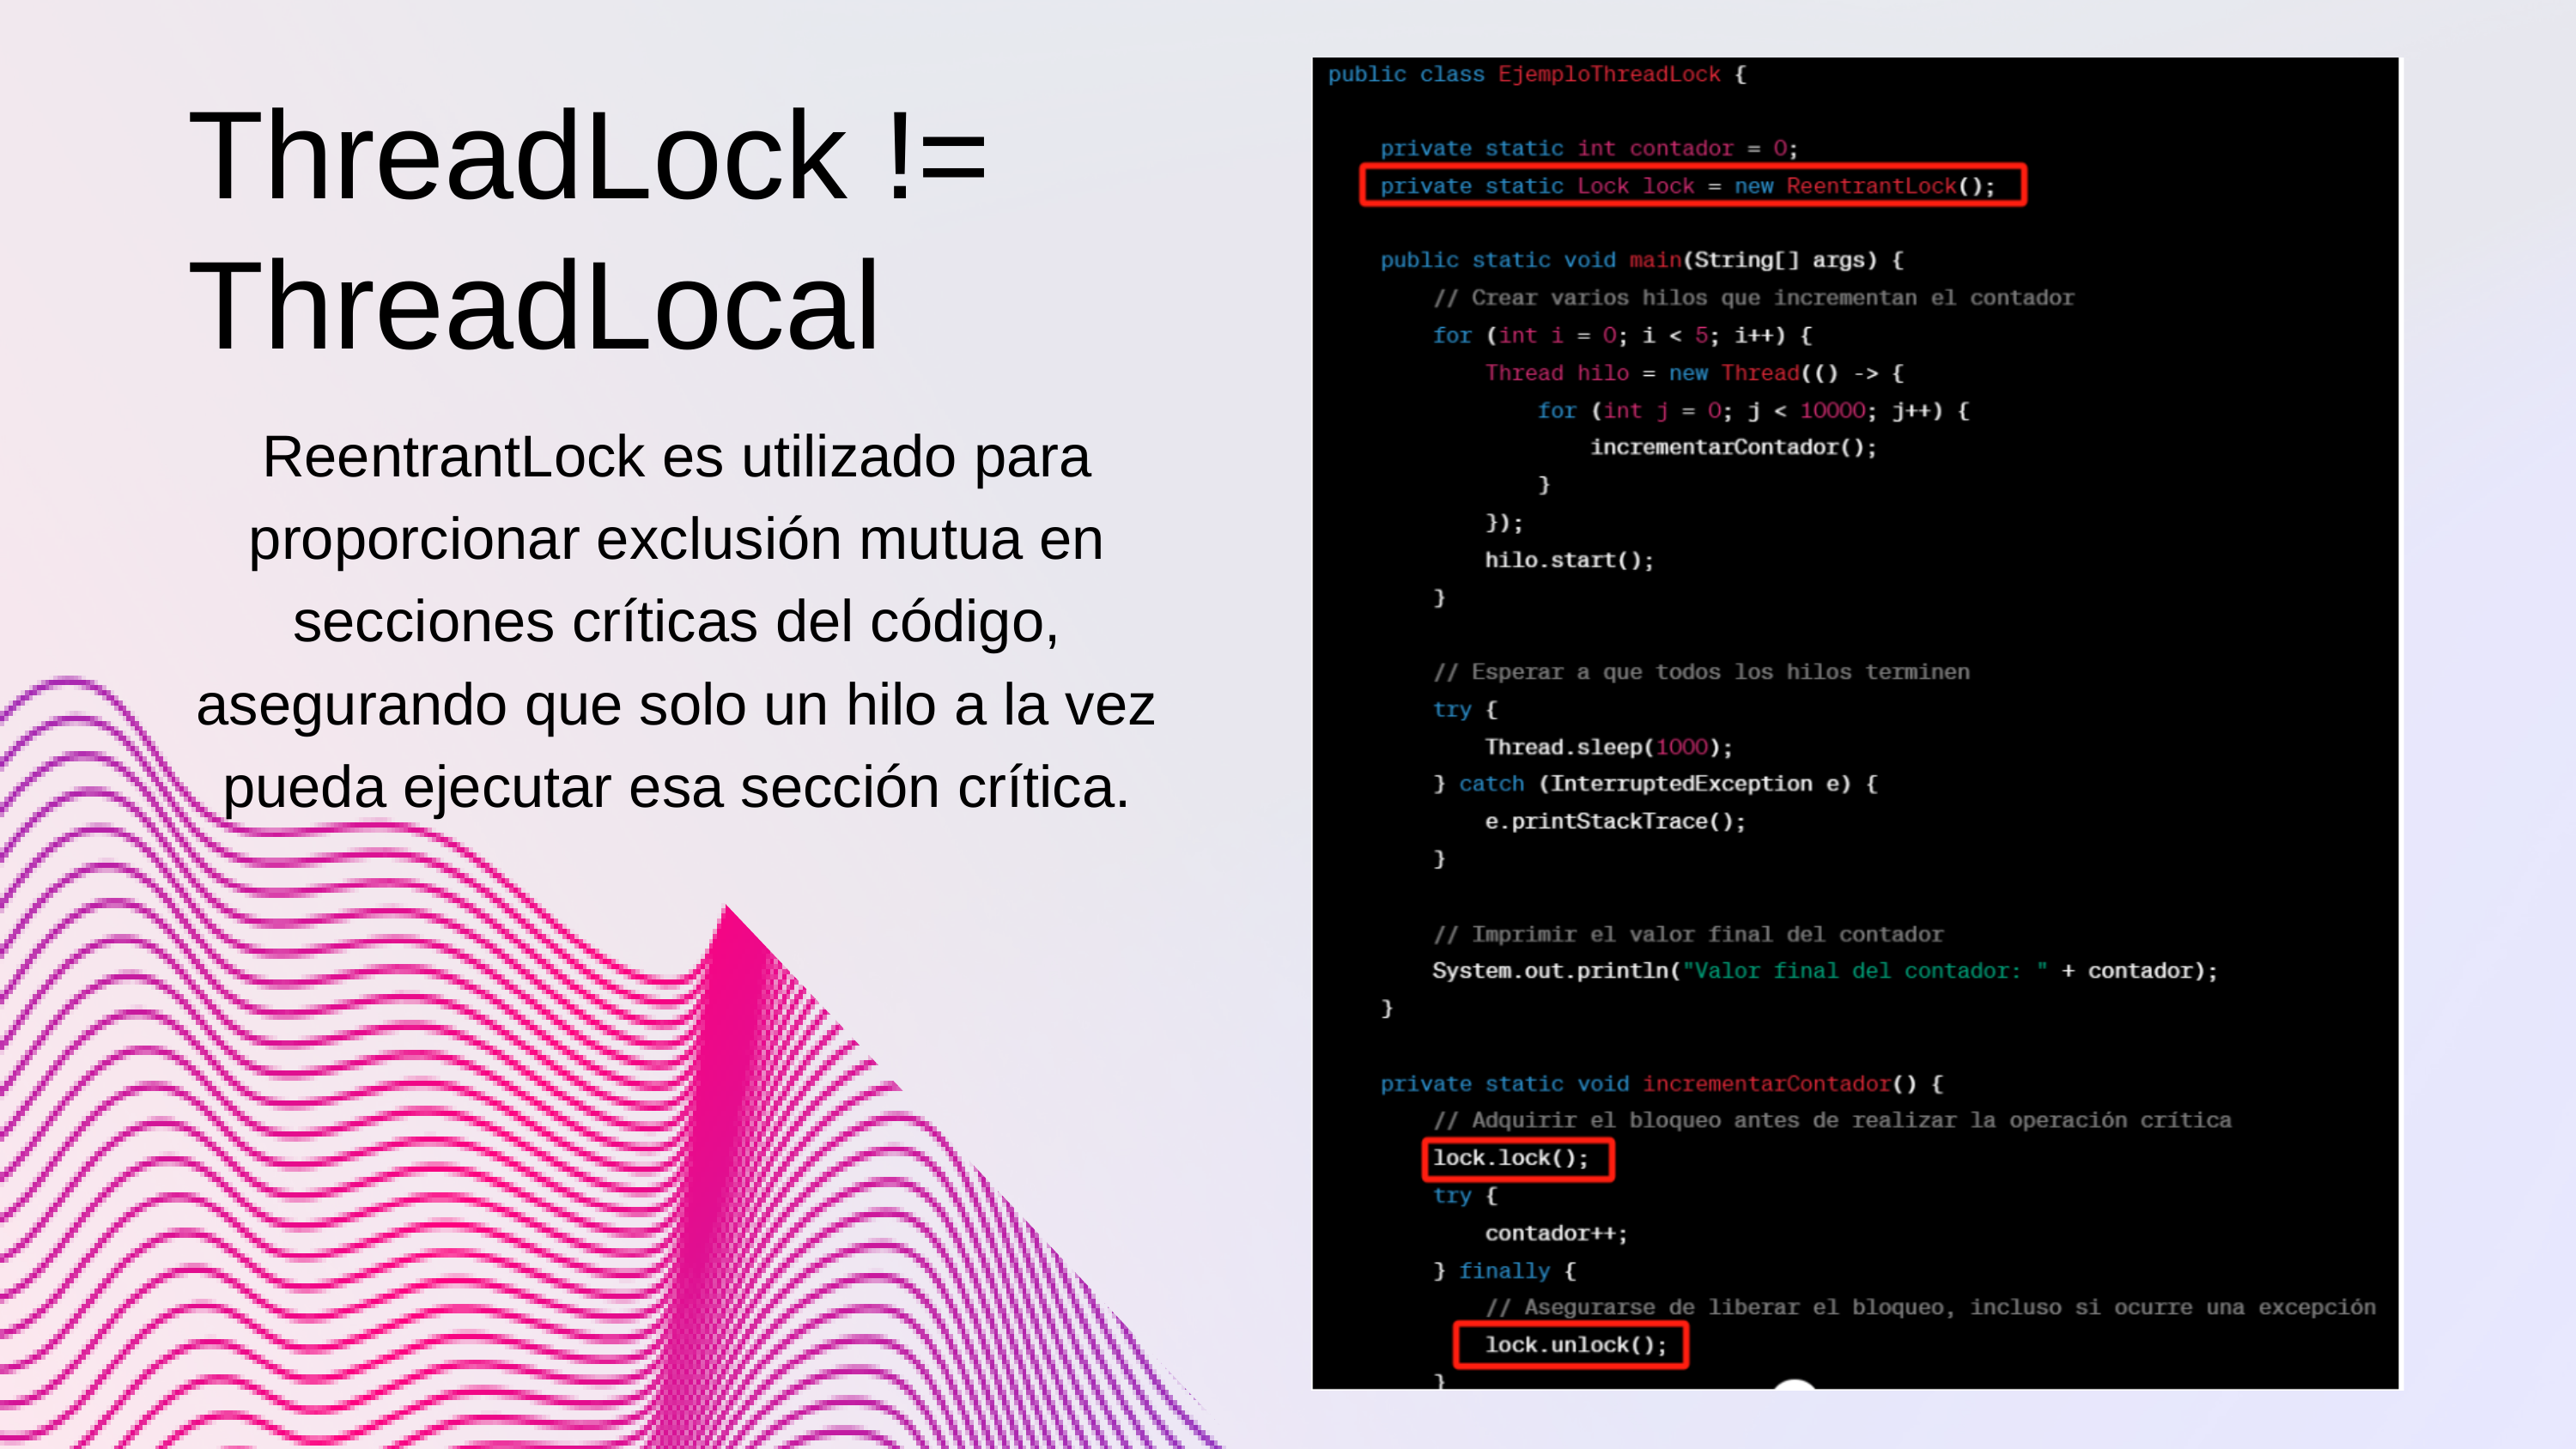

ThreadLock !=
ThreadLocal
ReentrantLock es utilizado para proporcionar exclusión mutua en secciones críticas del código, asegurando que solo un hilo a la vez pueda ejecutar esa sección crítica.